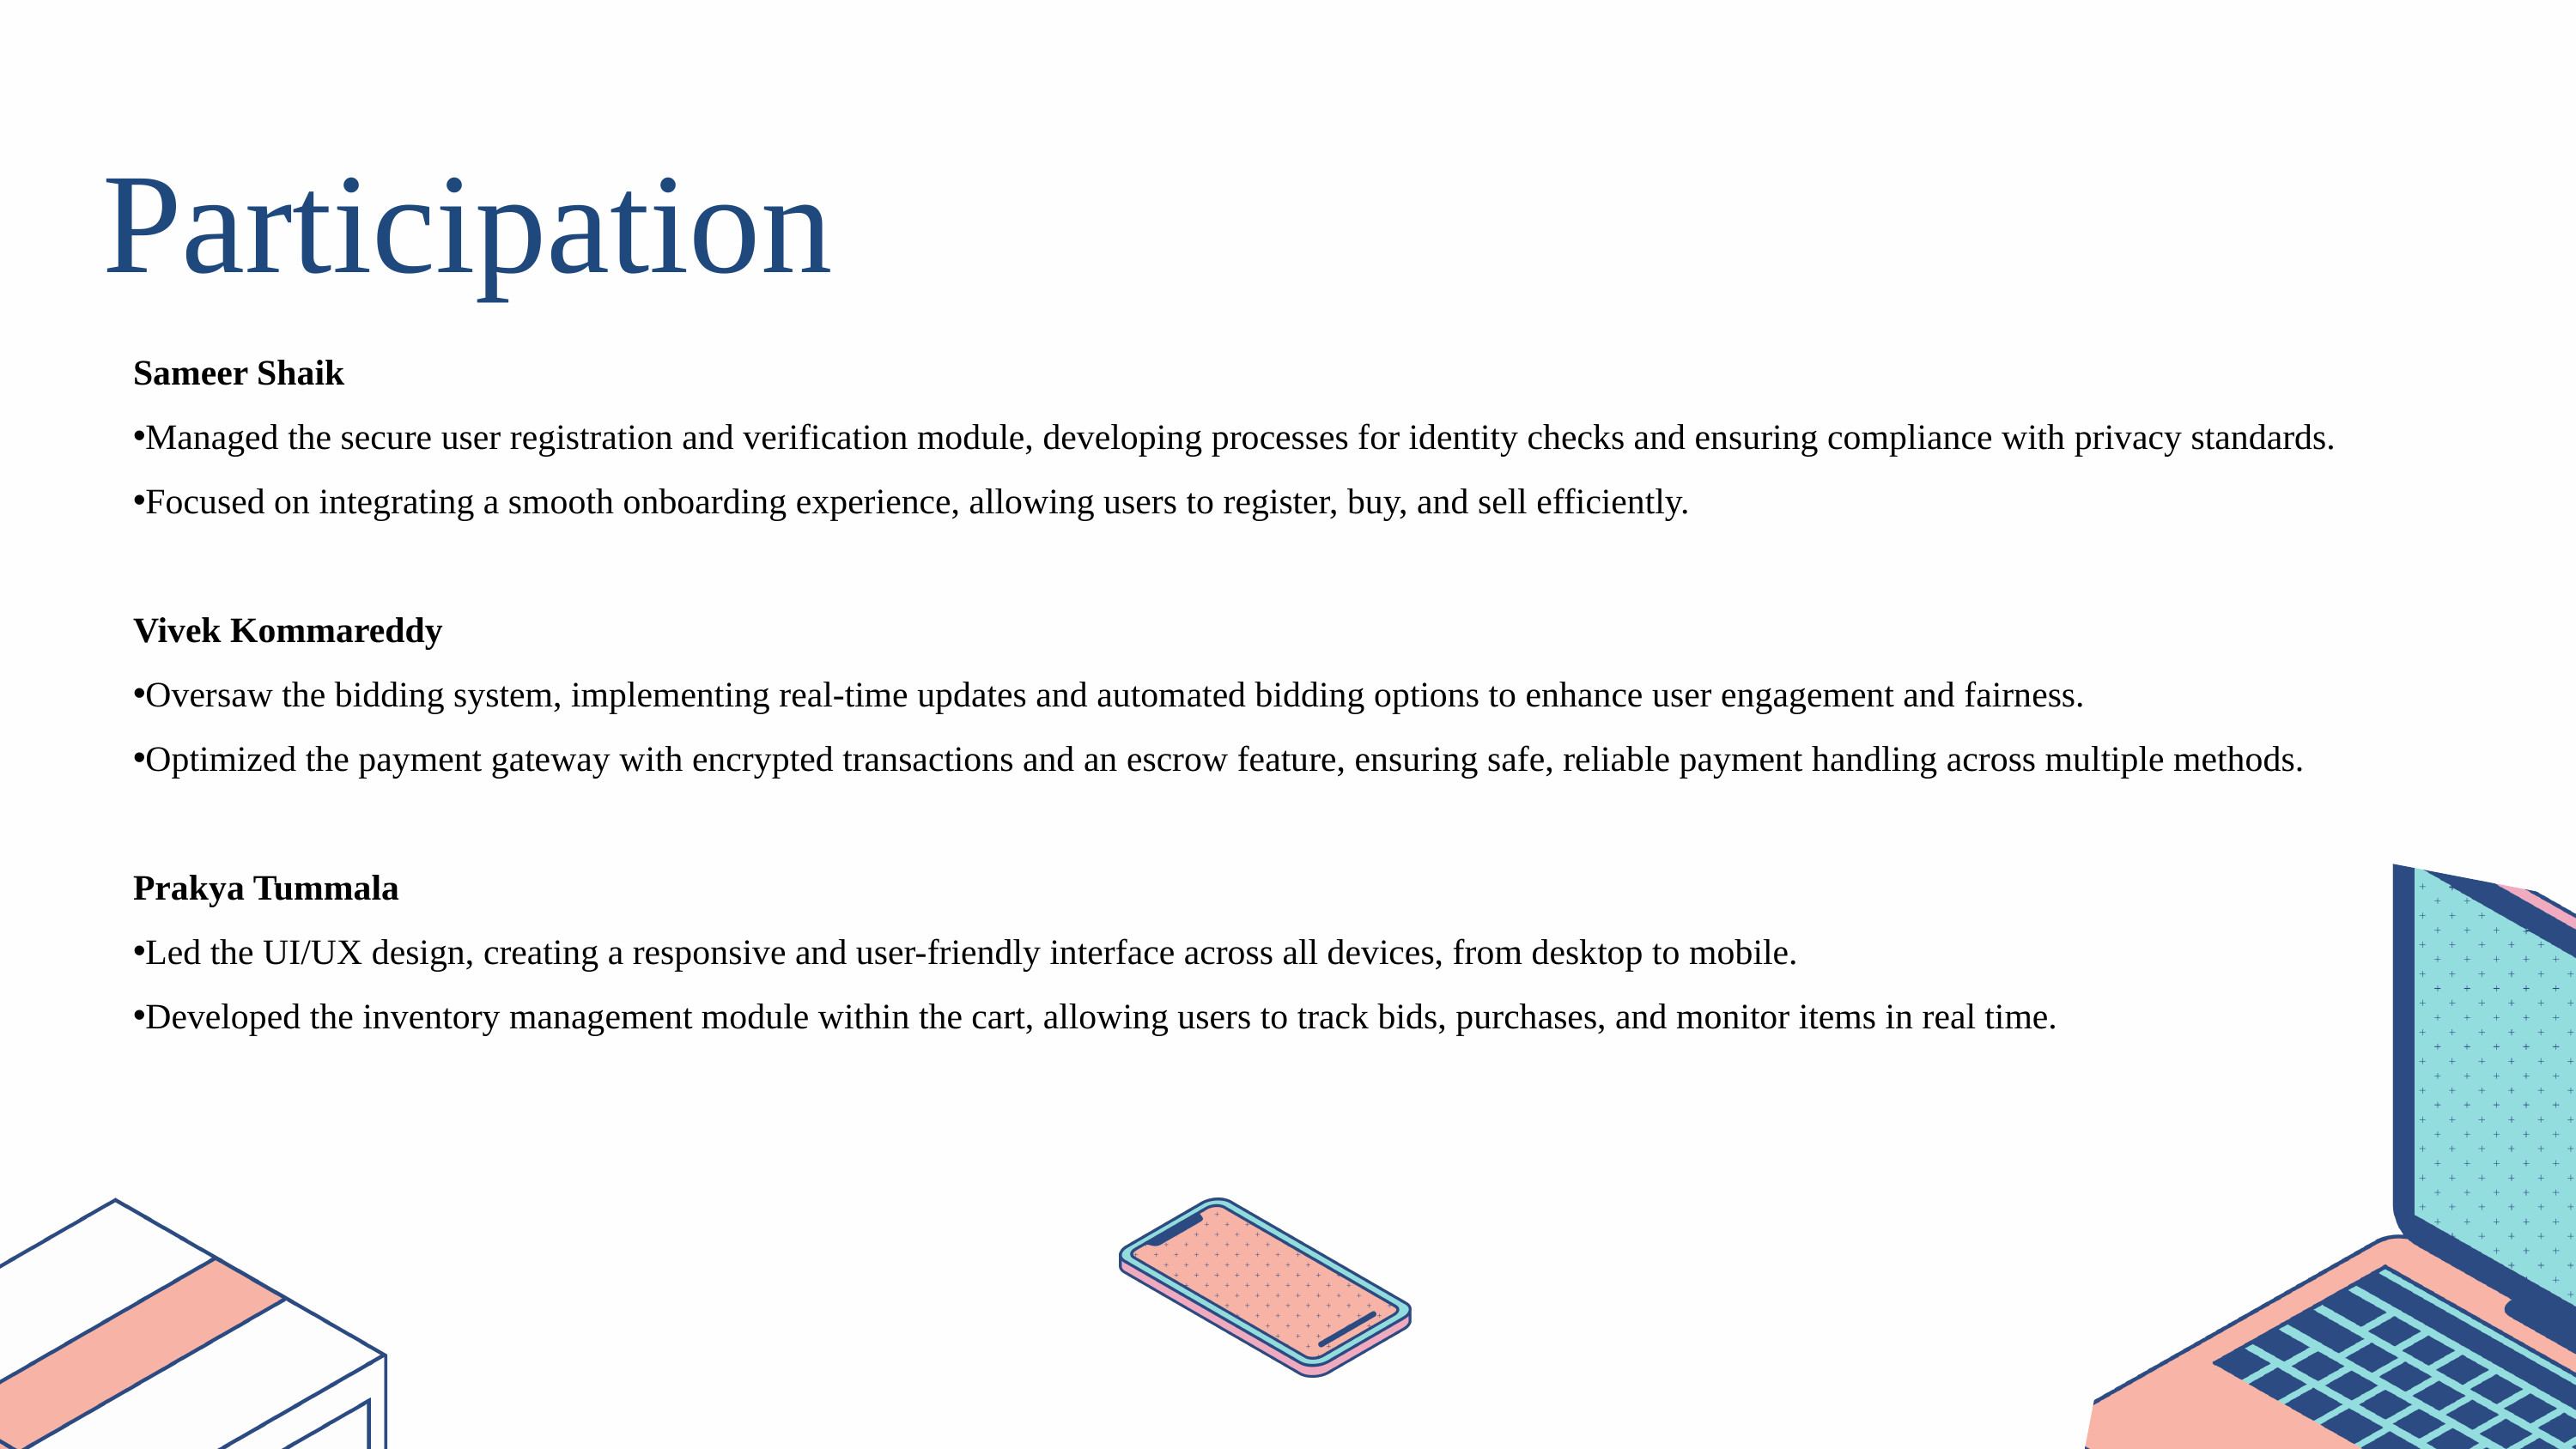

Participation
Sameer Shaik
Managed the secure user registration and verification module, developing processes for identity checks and ensuring compliance with privacy standards.
Focused on integrating a smooth onboarding experience, allowing users to register, buy, and sell efficiently.

Vivek Kommareddy
Oversaw the bidding system, implementing real-time updates and automated bidding options to enhance user engagement and fairness.
Optimized the payment gateway with encrypted transactions and an escrow feature, ensuring safe, reliable payment handling across multiple methods.

Prakya Tummala
Led the UI/UX design, creating a responsive and user-friendly interface across all devices, from desktop to mobile.
Developed the inventory management module within the cart, allowing users to track bids, purchases, and monitor items in real time.

|  |  |
| --- | --- |
|  |  |